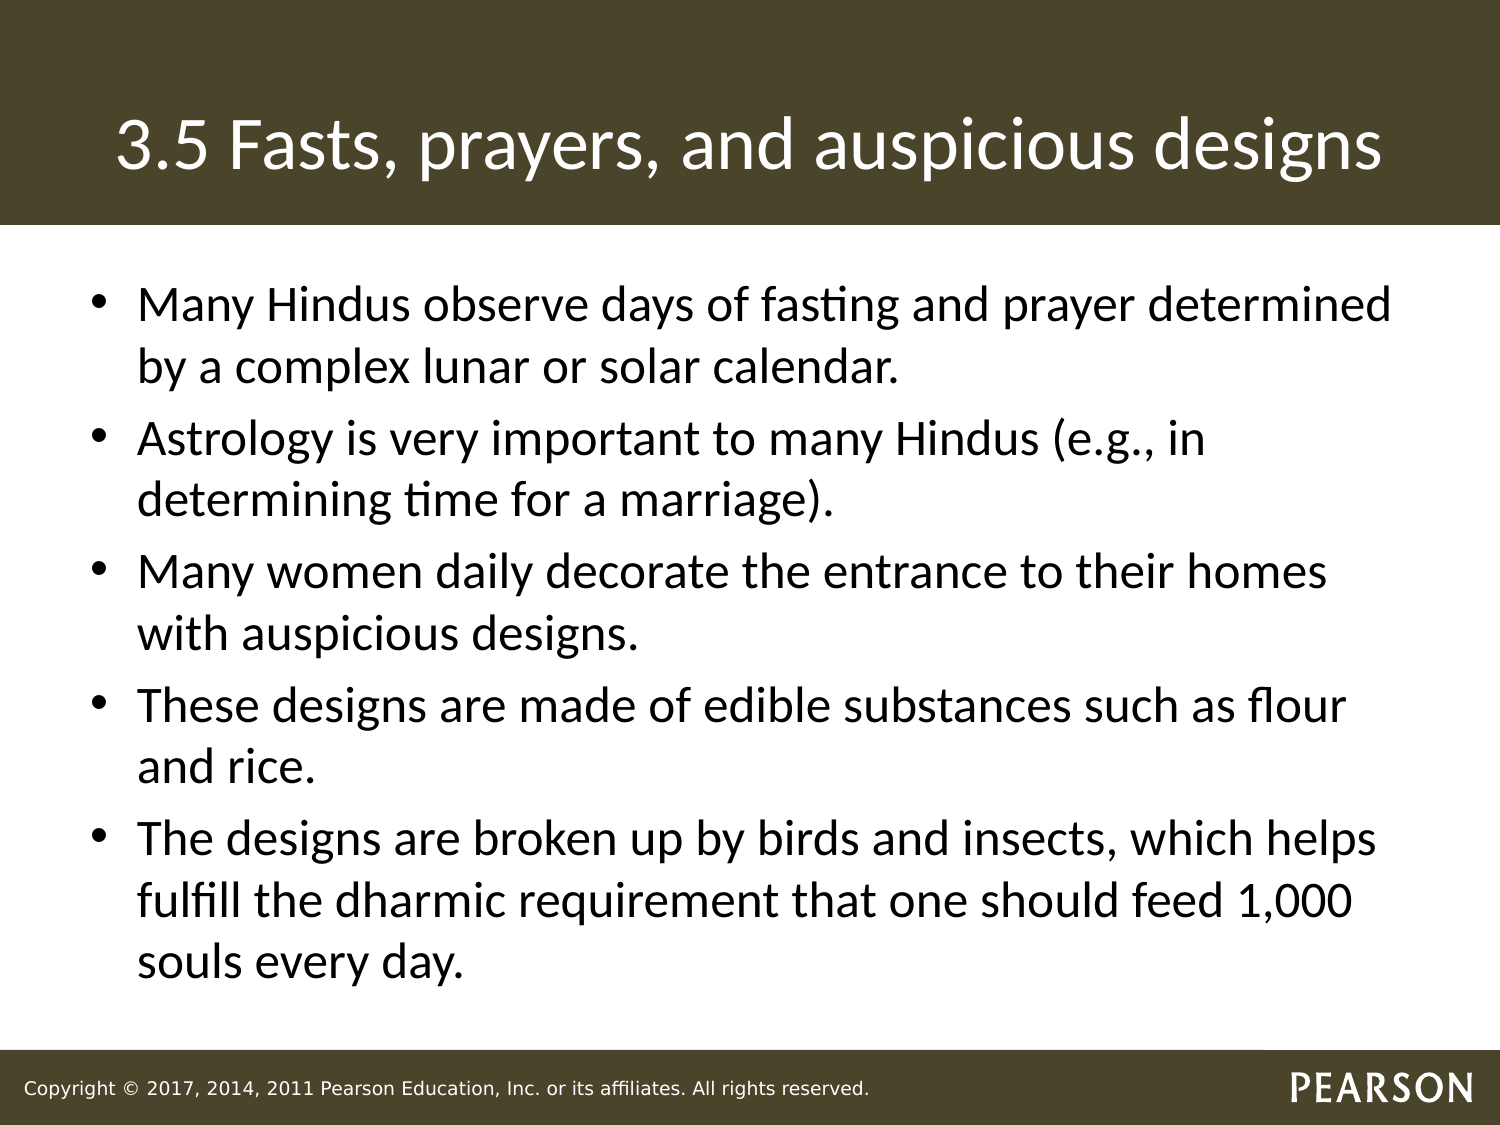

# 3.5 Fasts, prayers, and auspicious designs
Many Hindus observe days of fasting and prayer determined by a complex lunar or solar calendar.
Astrology is very important to many Hindus (e.g., in determining time for a marriage).
Many women daily decorate the entrance to their homes with auspicious designs.
These designs are made of edible substances such as flour and rice.
The designs are broken up by birds and insects, which helps fulfill the dharmic requirement that one should feed 1,000 souls every day.